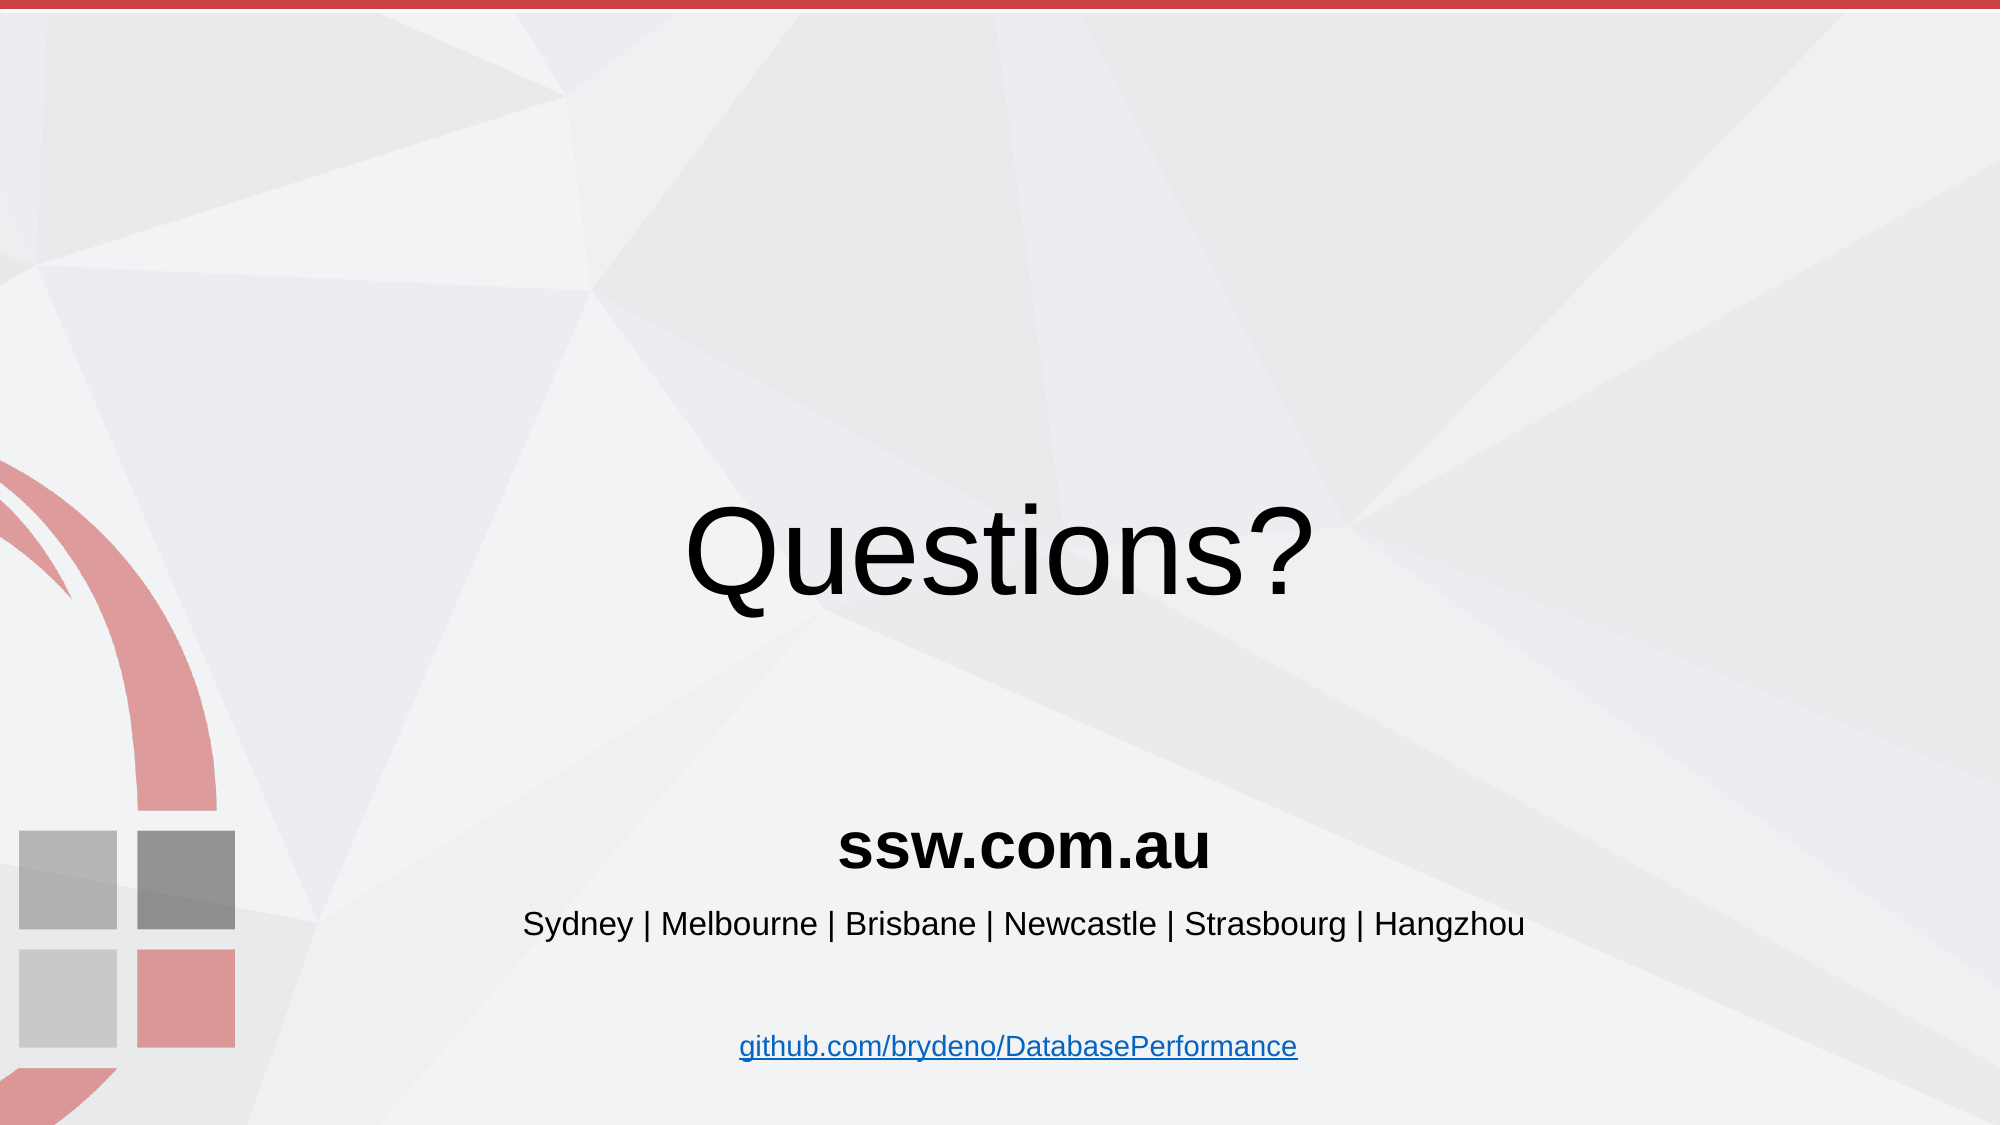

# Questions?
ssw.com.au
Sydney | Melbourne | Brisbane | Newcastle | Strasbourg | Hangzhou
github.com/brydeno/DatabasePerformance